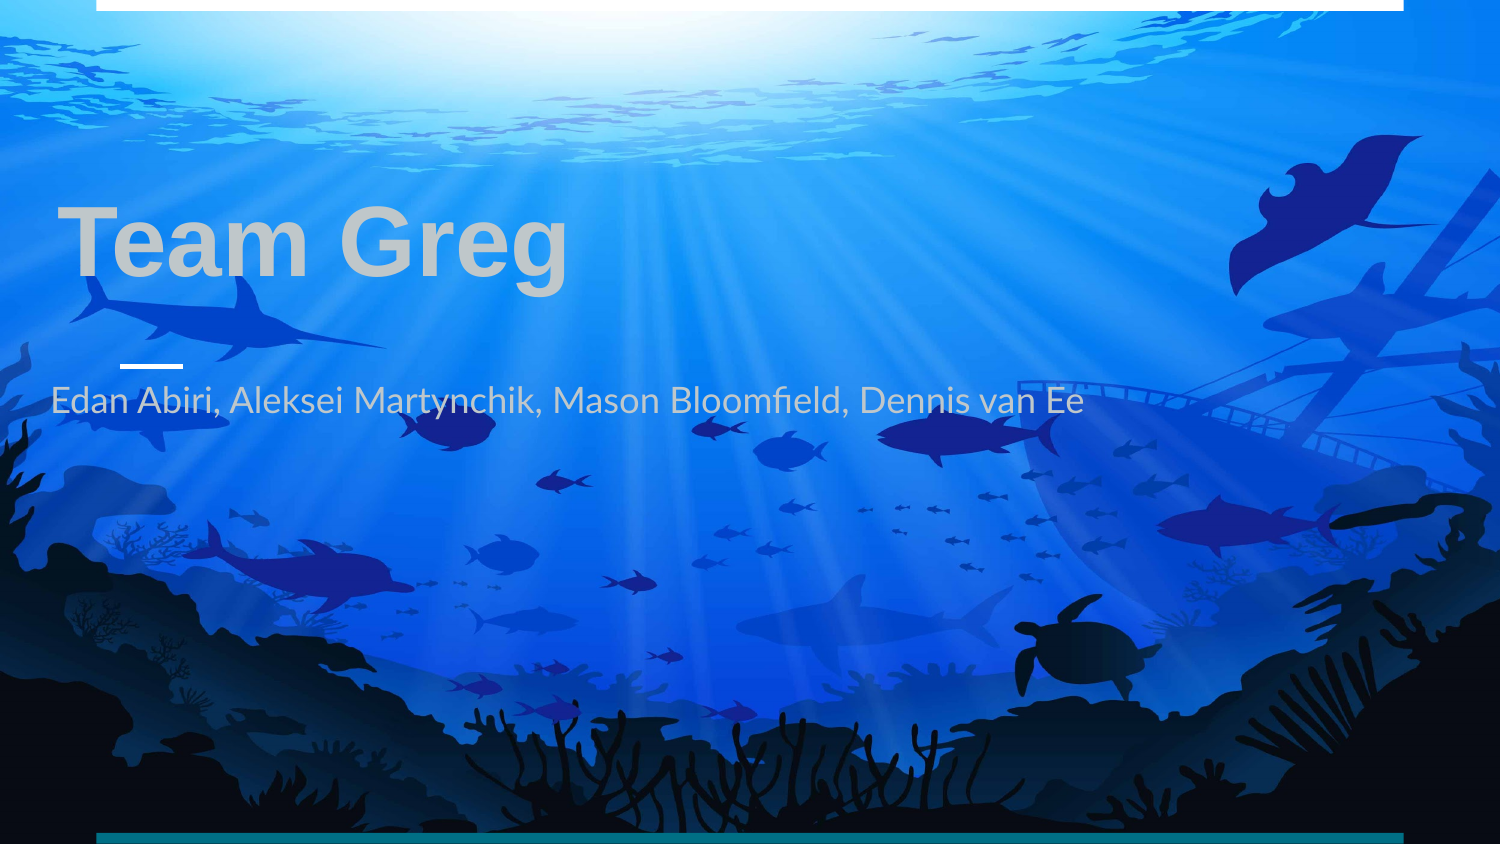

# Team Greg
Edan Abiri, Aleksei Martynchik, Mason Bloomfield, Dennis van Ee